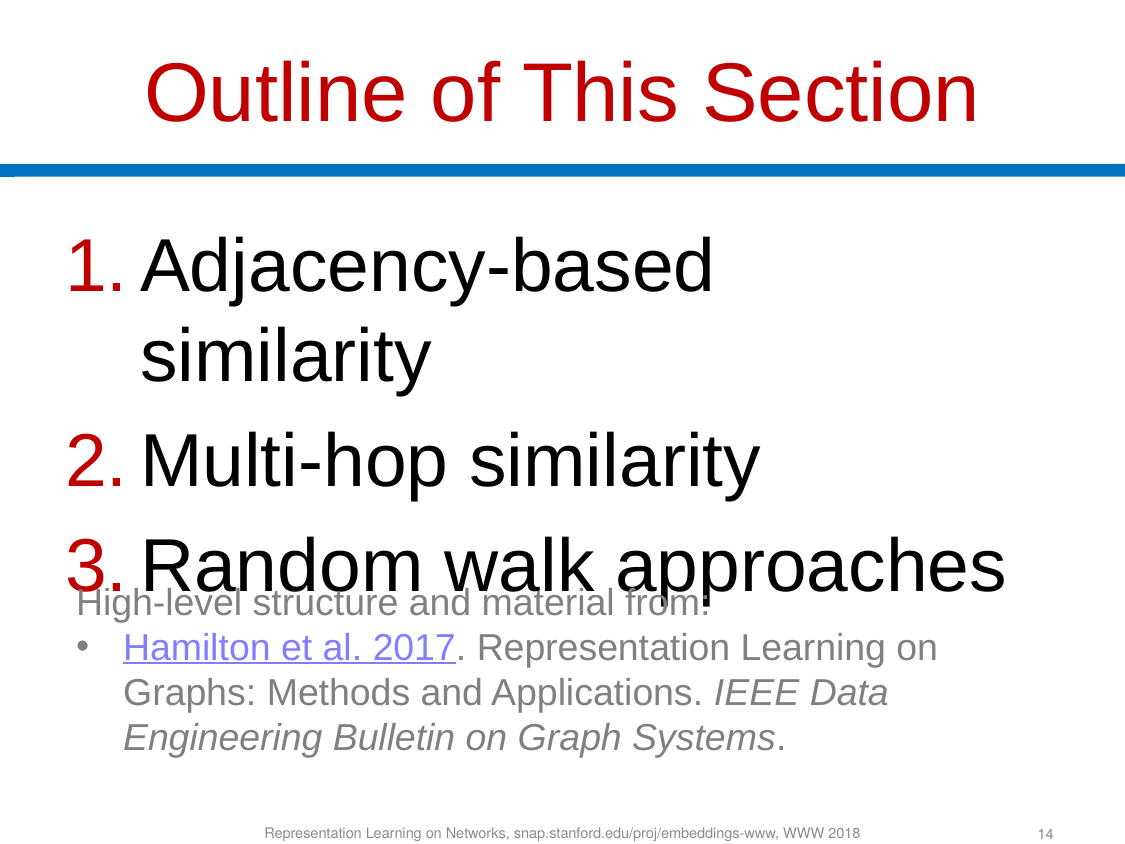

# Outline of This Section
Adjacency-based similarity
Multi-hop similarity
Random walk approaches

High-level structure and material from:
Hamilton et al. 2017. Representation Learning on Graphs: Methods and Applications. IEEE Data Engineering Bulletin on Graph Systems.
Representation Learning on Networks, snap.stanford.edu/proj/embeddings-www, WWW 2018
14